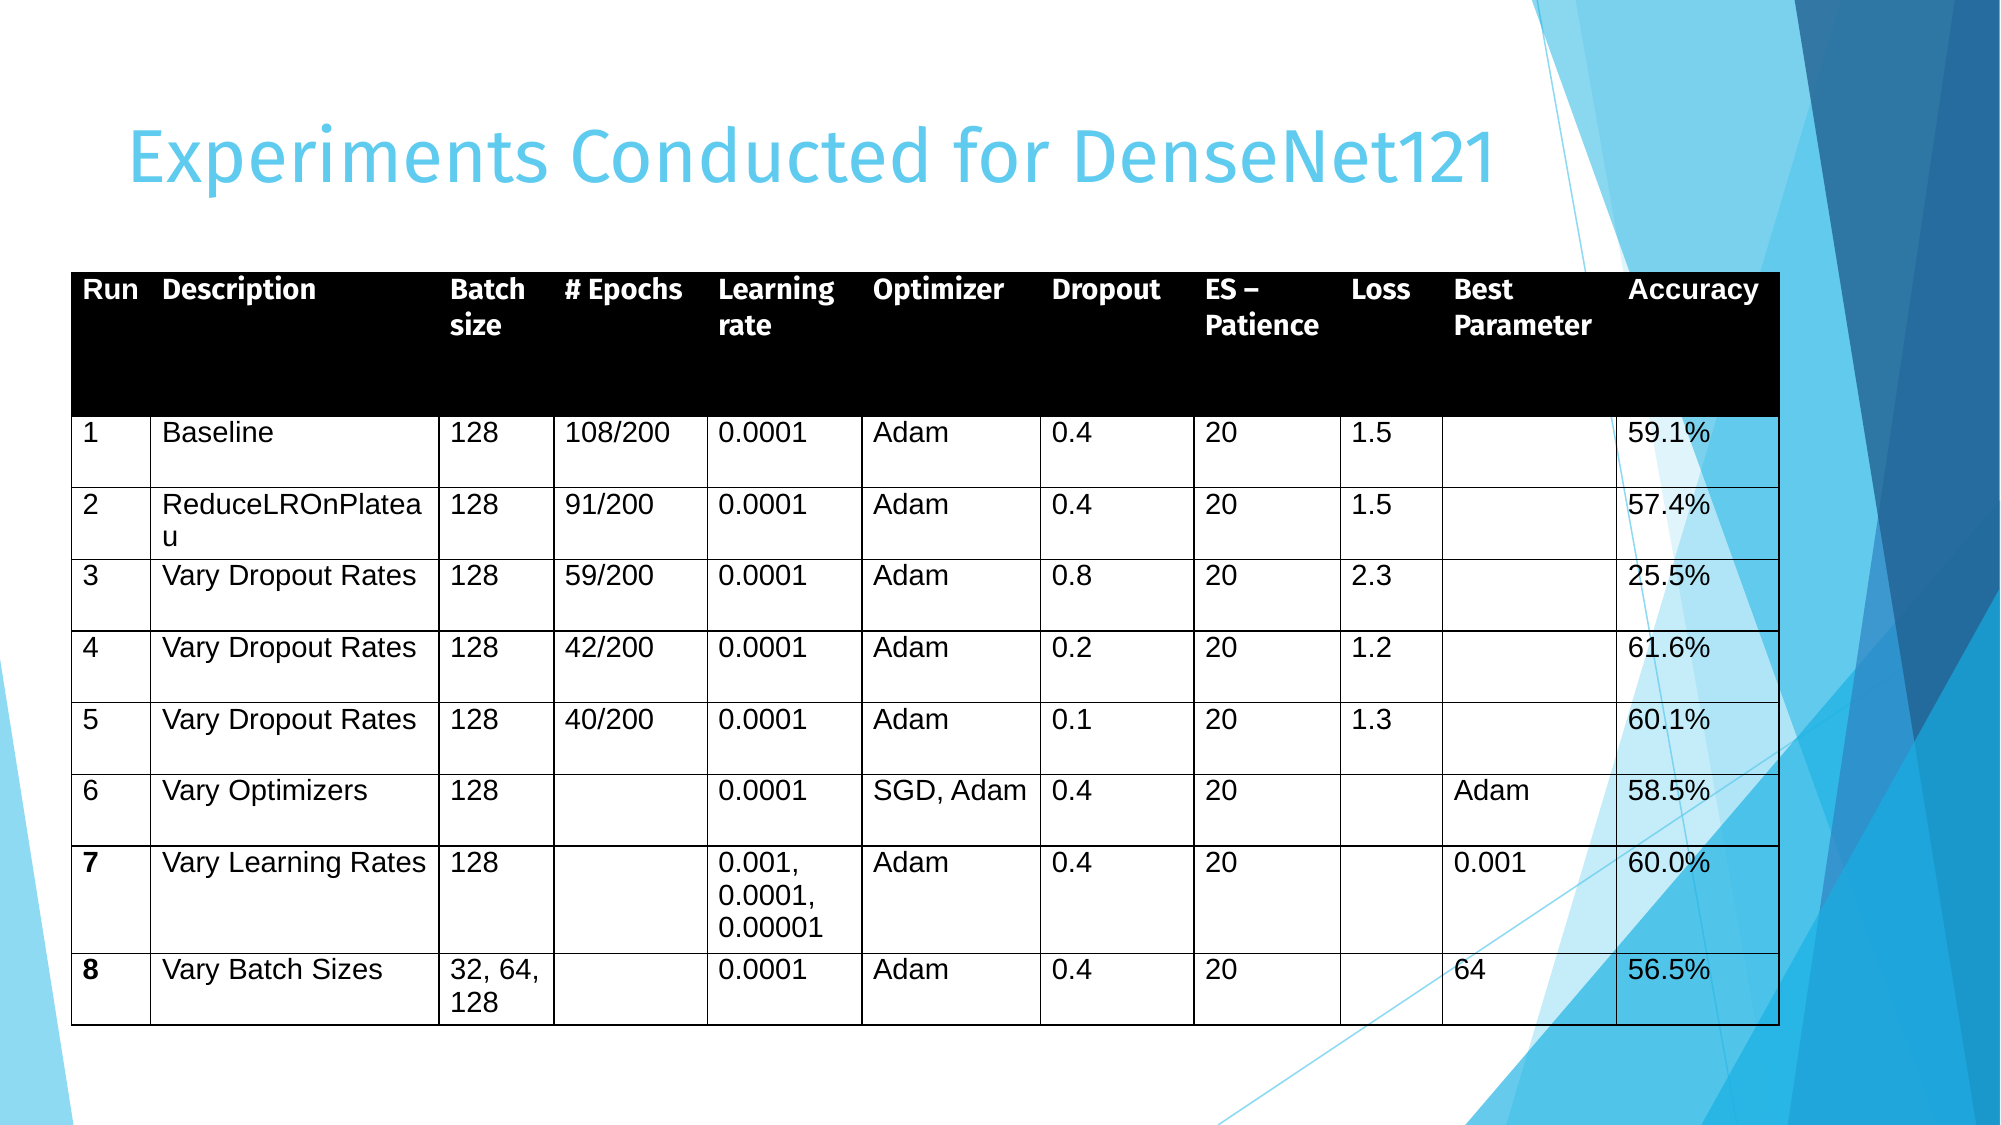

# Experiments Conducted for DenseNet121
| Run | Description | Batch size | # Epochs | Learning rate | Optimizer | Dropout | ES – Patience | Loss | Best Parameter | Accuracy |
| --- | --- | --- | --- | --- | --- | --- | --- | --- | --- | --- |
| 1 | Baseline | 128 | 108/200 | 0.0001 | Adam | 0.4 | 20 | 1.5 |  | 59.1% |
| 2 | ReduceLROnPlateau | 128 | 91/200 | 0.0001 | Adam | 0.4 | 20 | 1.5 |  | 57.4% |
| 3 | Vary Dropout Rates | 128 | 59/200 | 0.0001 | Adam | 0.8 | 20 | 2.3 |  | 25.5% |
| 4 | Vary Dropout Rates | 128 | 42/200 | 0.0001 | Adam | 0.2 | 20 | 1.2 |  | 61.6% |
| 5 | Vary Dropout Rates | 128 | 40/200 | 0.0001 | Adam | 0.1 | 20 | 1.3 |  | 60.1% |
| 6 | Vary Optimizers | 128 |  | 0.0001 | SGD, Adam | 0.4 | 20 |  | Adam | 58.5% |
| 7 | Vary Learning Rates | 128 |  | 0.001, 0.0001, 0.00001 | Adam | 0.4 | 20 |  | 0.001 | 60.0% |
| 8 | Vary Batch Sizes | 32, 64, 128 |  | 0.0001 | Adam | 0.4 | 20 |  | 64 | 56.5% |